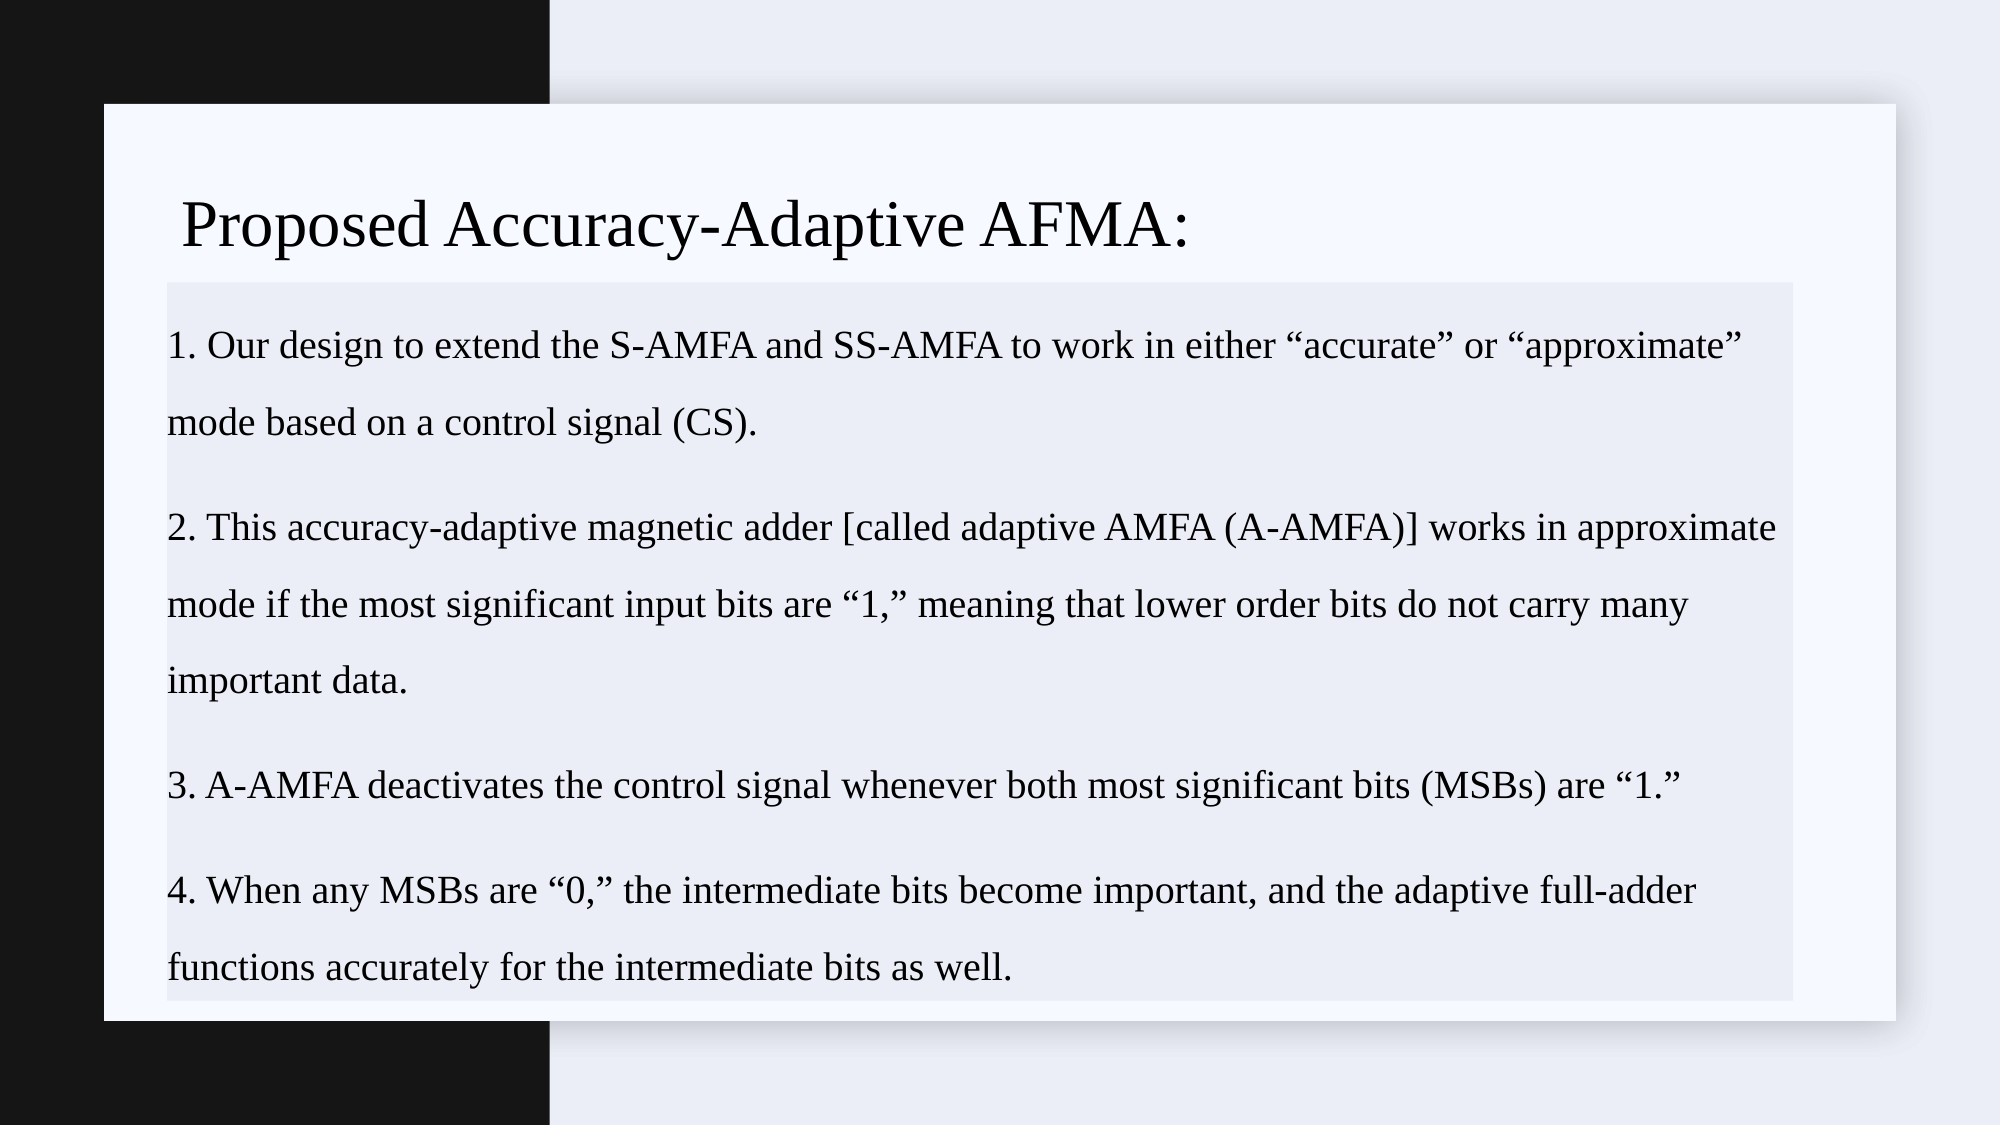

Proposed Accuracy-Adaptive AFMA:
1. Our design to extend the S-AMFA and SS-AMFA to work in either “accurate” or “approximate” mode based on a control signal (CS).
2. This accuracy-adaptive magnetic adder [called adaptive AMFA (A-AMFA)] works in approximate mode if the most significant input bits are “1,” meaning that lower order bits do not carry many important data.
3. A-AMFA deactivates the control signal whenever both most significant bits (MSBs) are “1.”
4. When any MSBs are “0,” the intermediate bits become important, and the adaptive full-adder functions accurately for the intermediate bits as well.